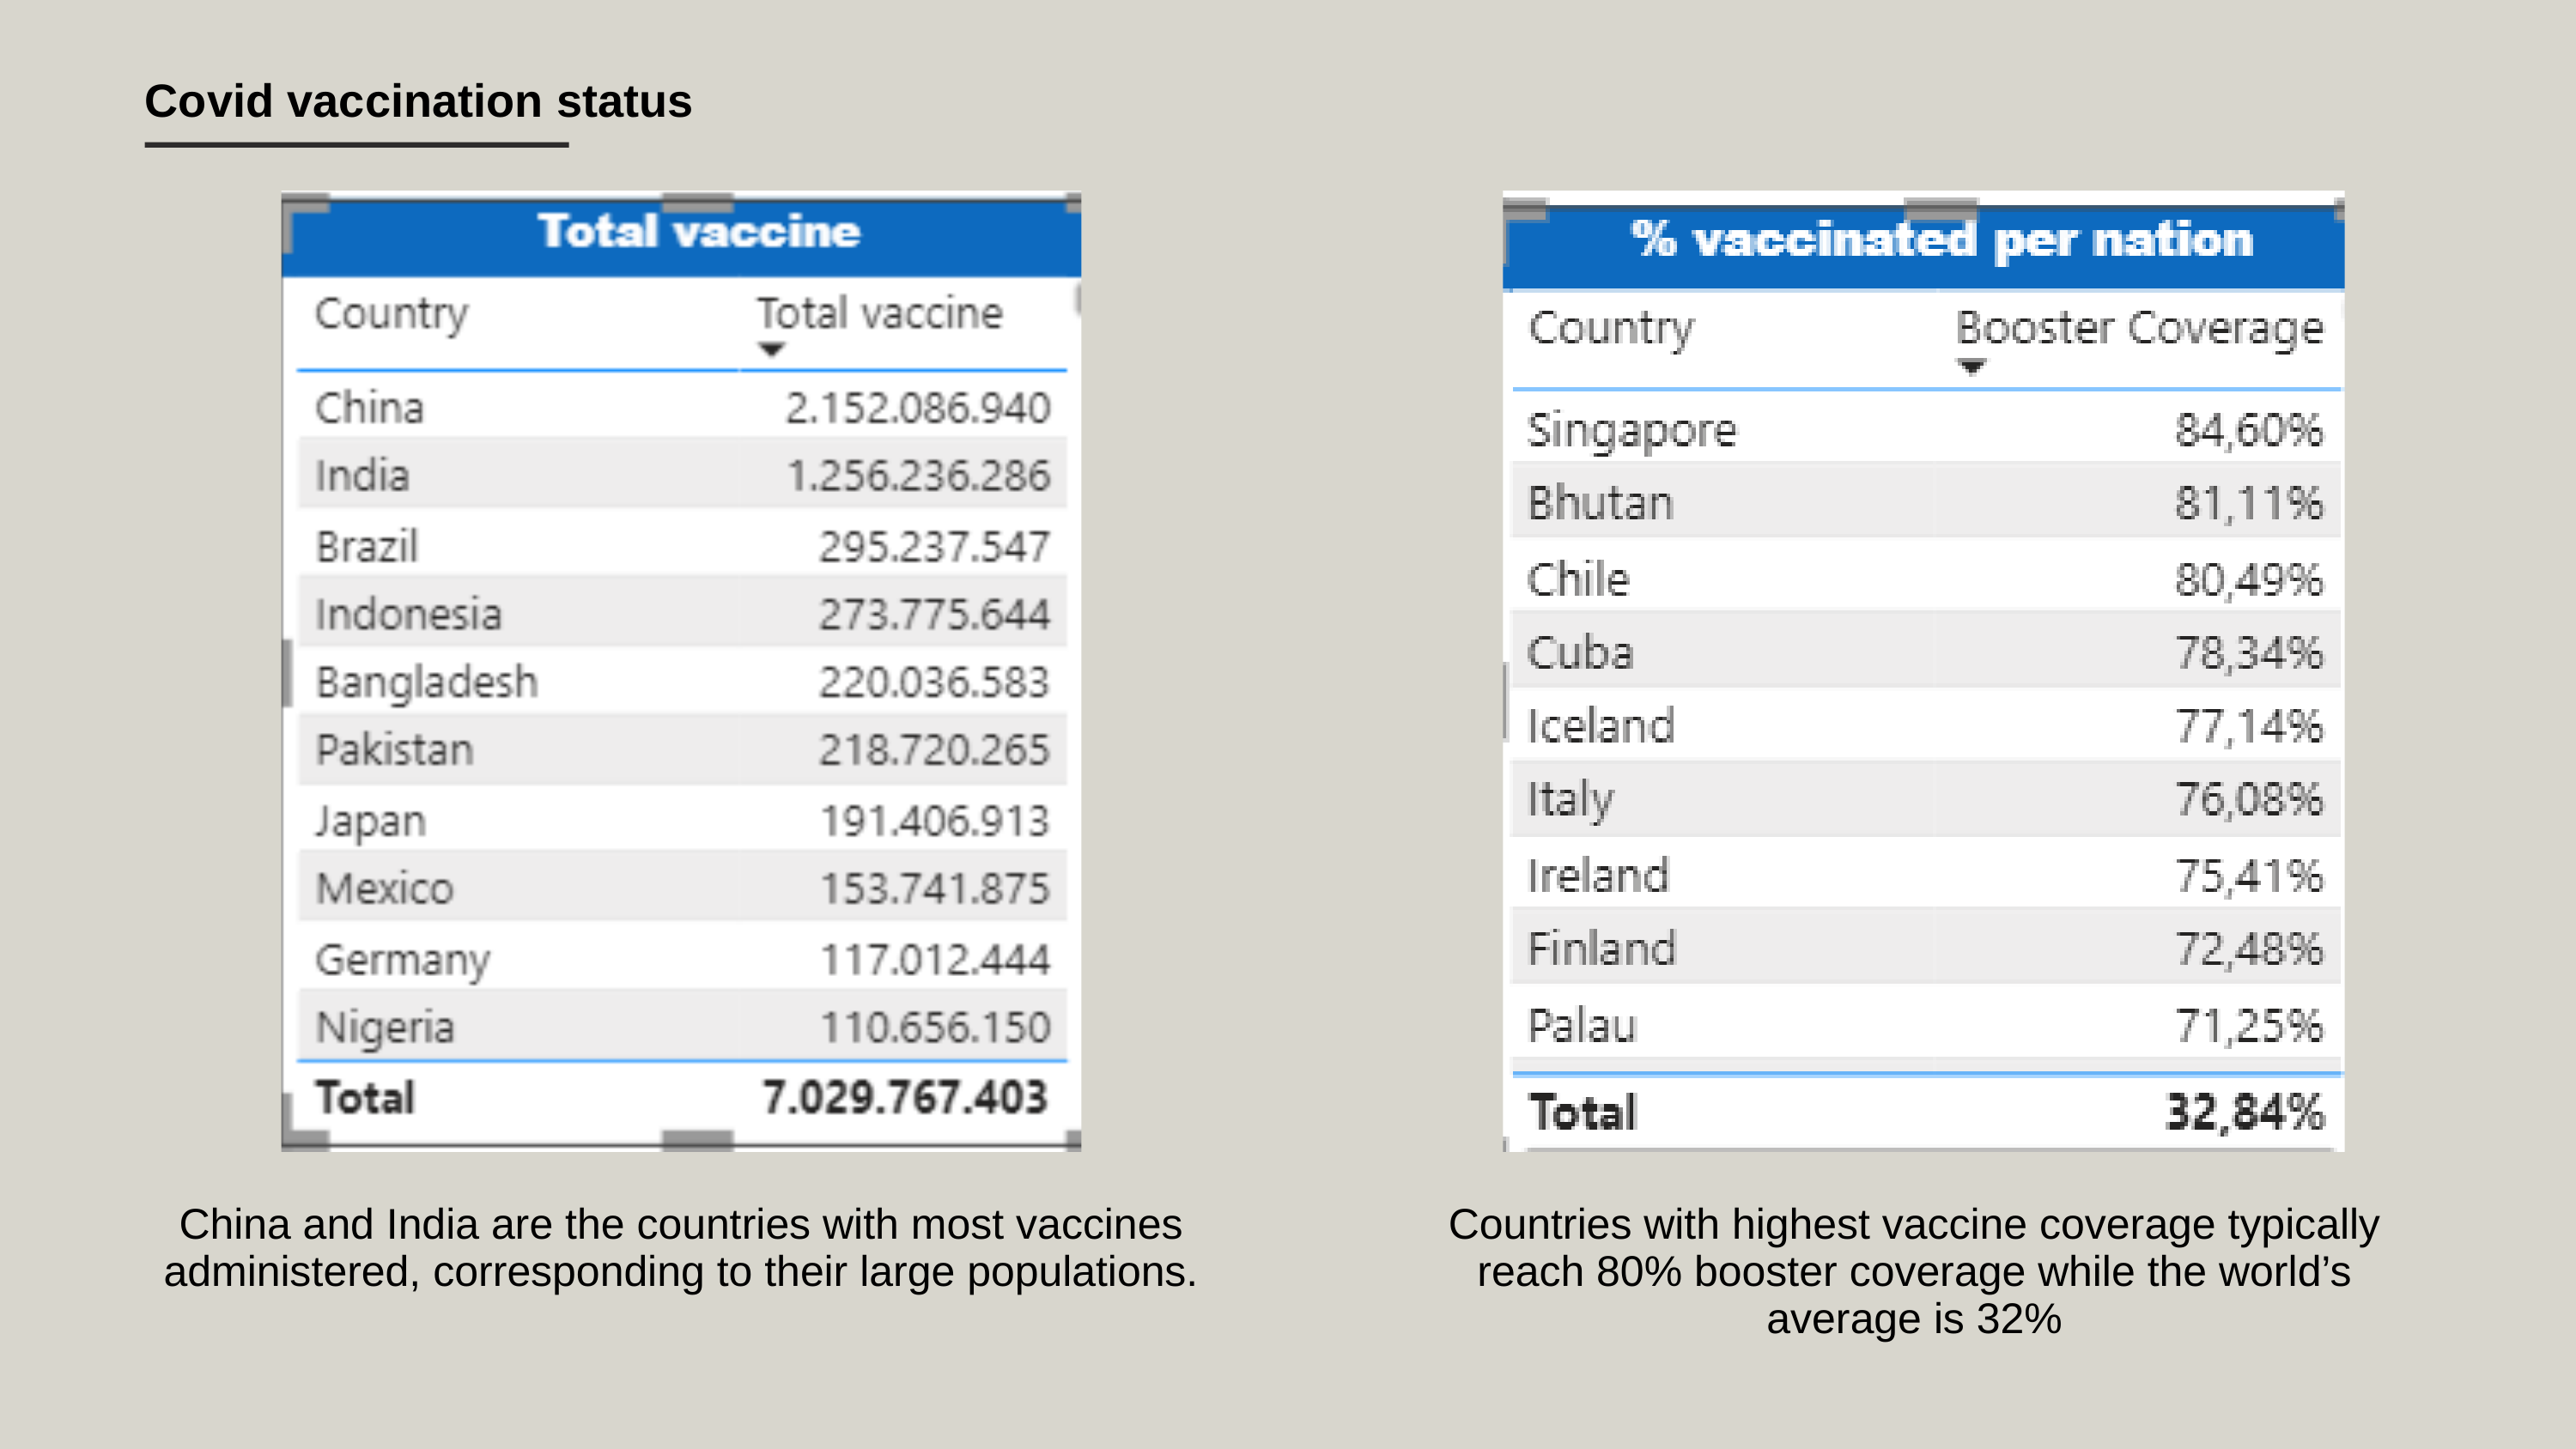

Covid vaccination status

China and India are the countries with most vaccines administered, corresponding to their large populations.
Countries with highest vaccine coverage typically reach 80% booster coverage while the world’s average is 32%